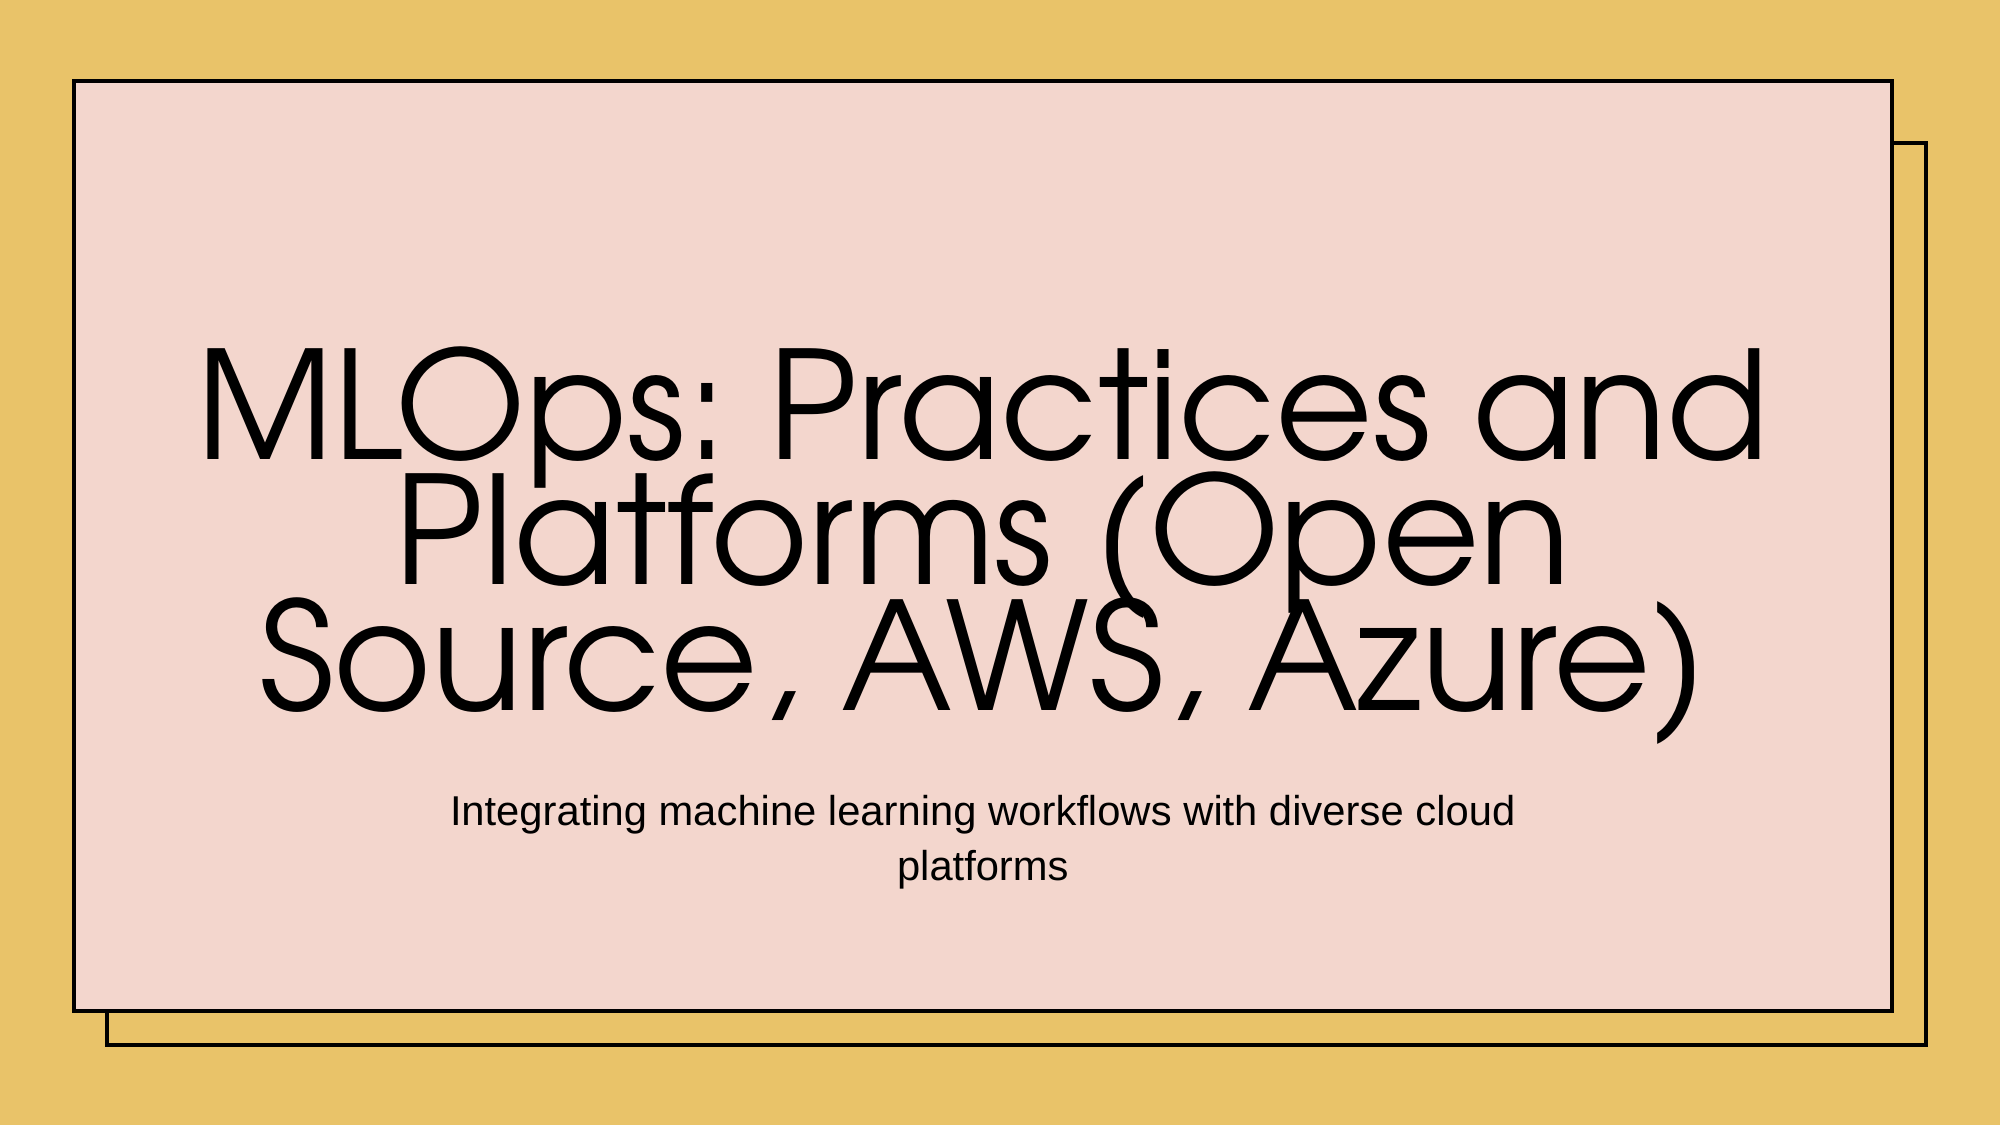

# MLOps: Practices and Platforms (Open Source, AWS, Azure)
Integrating machine learning workflows with diverse cloud platforms